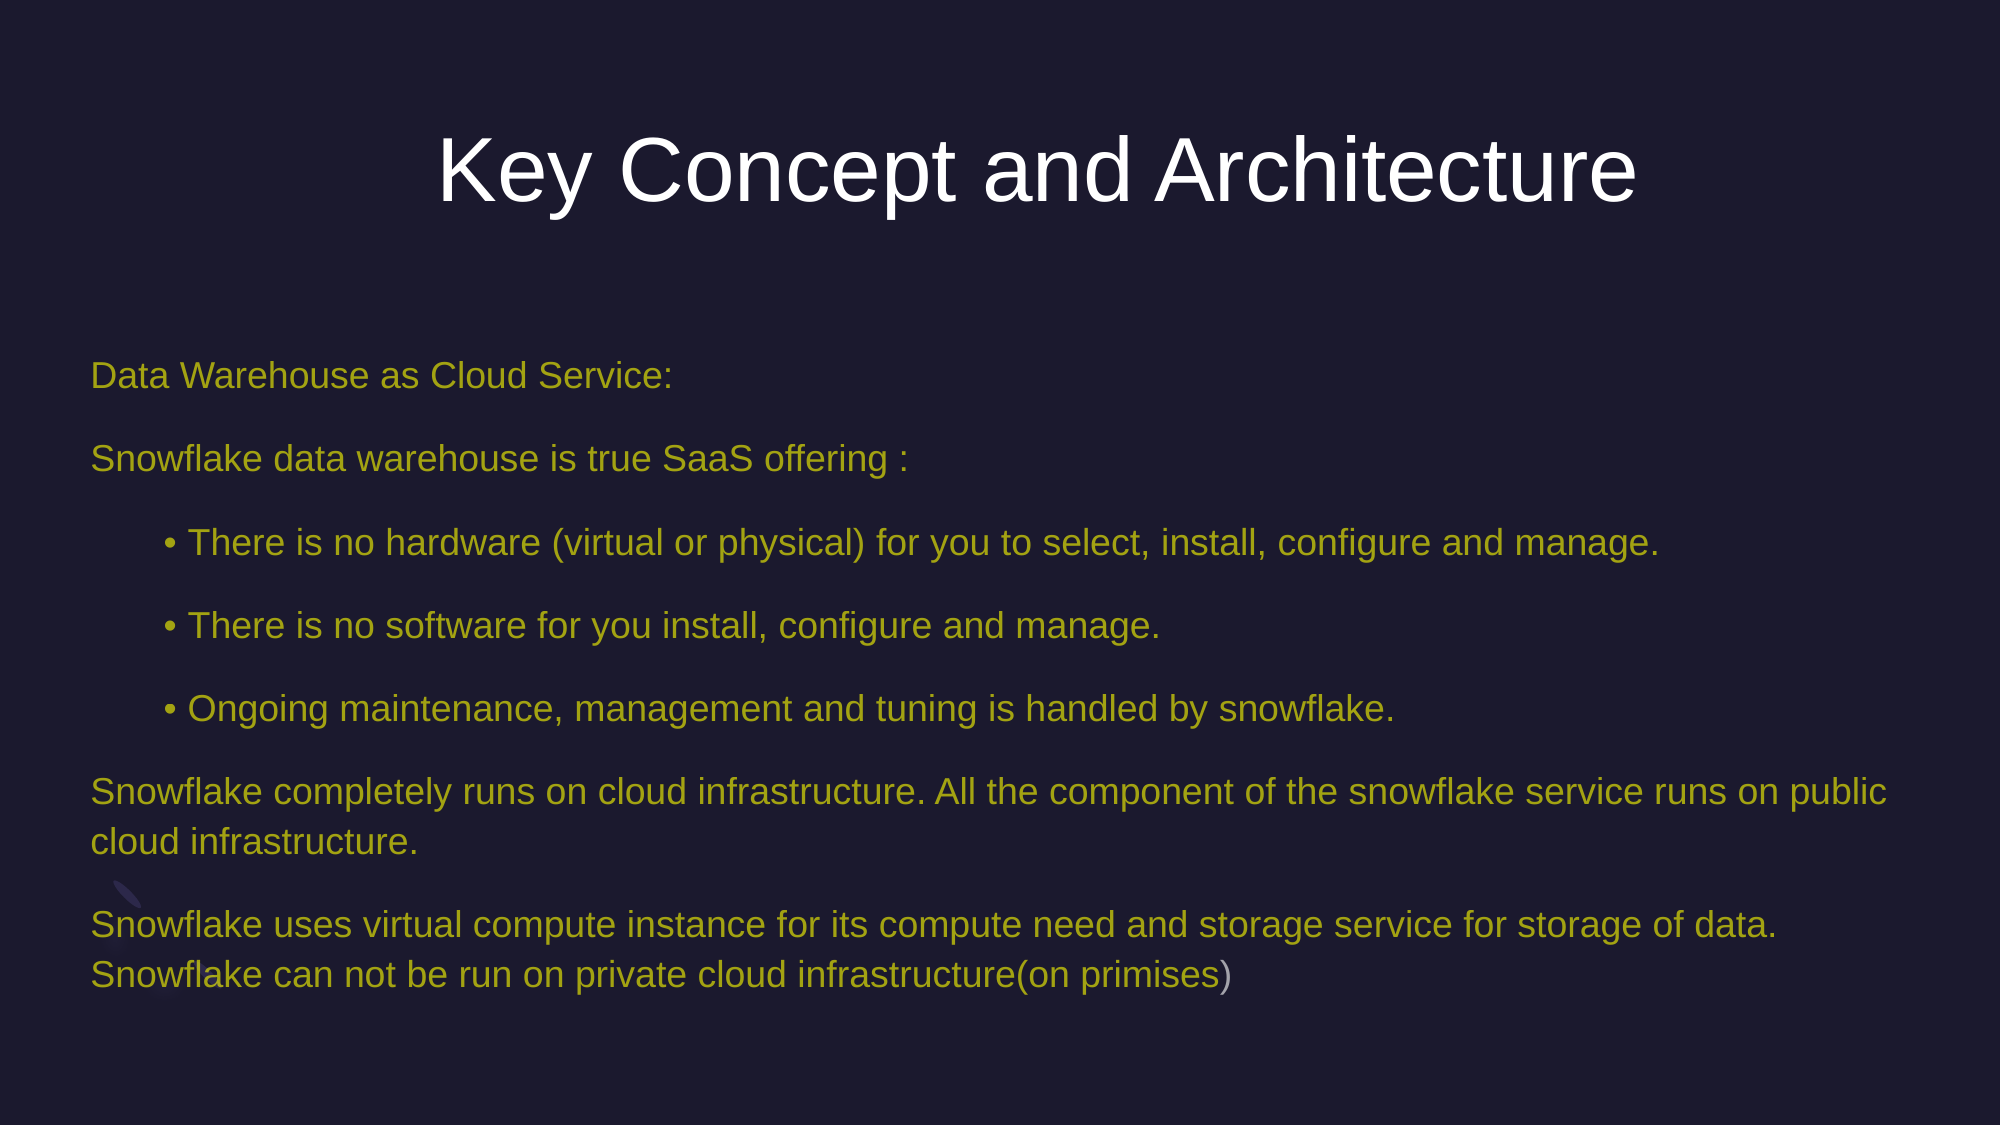

# Key Concept and Architecture
Data Warehouse as Cloud Service:
Snowflake data warehouse is true SaaS offering :
       • There is no hardware (virtual or physical) for you to select, install, configure and manage.
       • There is no software for you install, configure and manage.
       • Ongoing maintenance, management and tuning is handled by snowflake.
Snowflake completely runs on cloud infrastructure. All the component of the snowflake service runs on public cloud infrastructure.
Snowflake uses virtual compute instance for its compute need and storage service for storage of data. Snowflake can not be run on private cloud infrastructure(on primises)